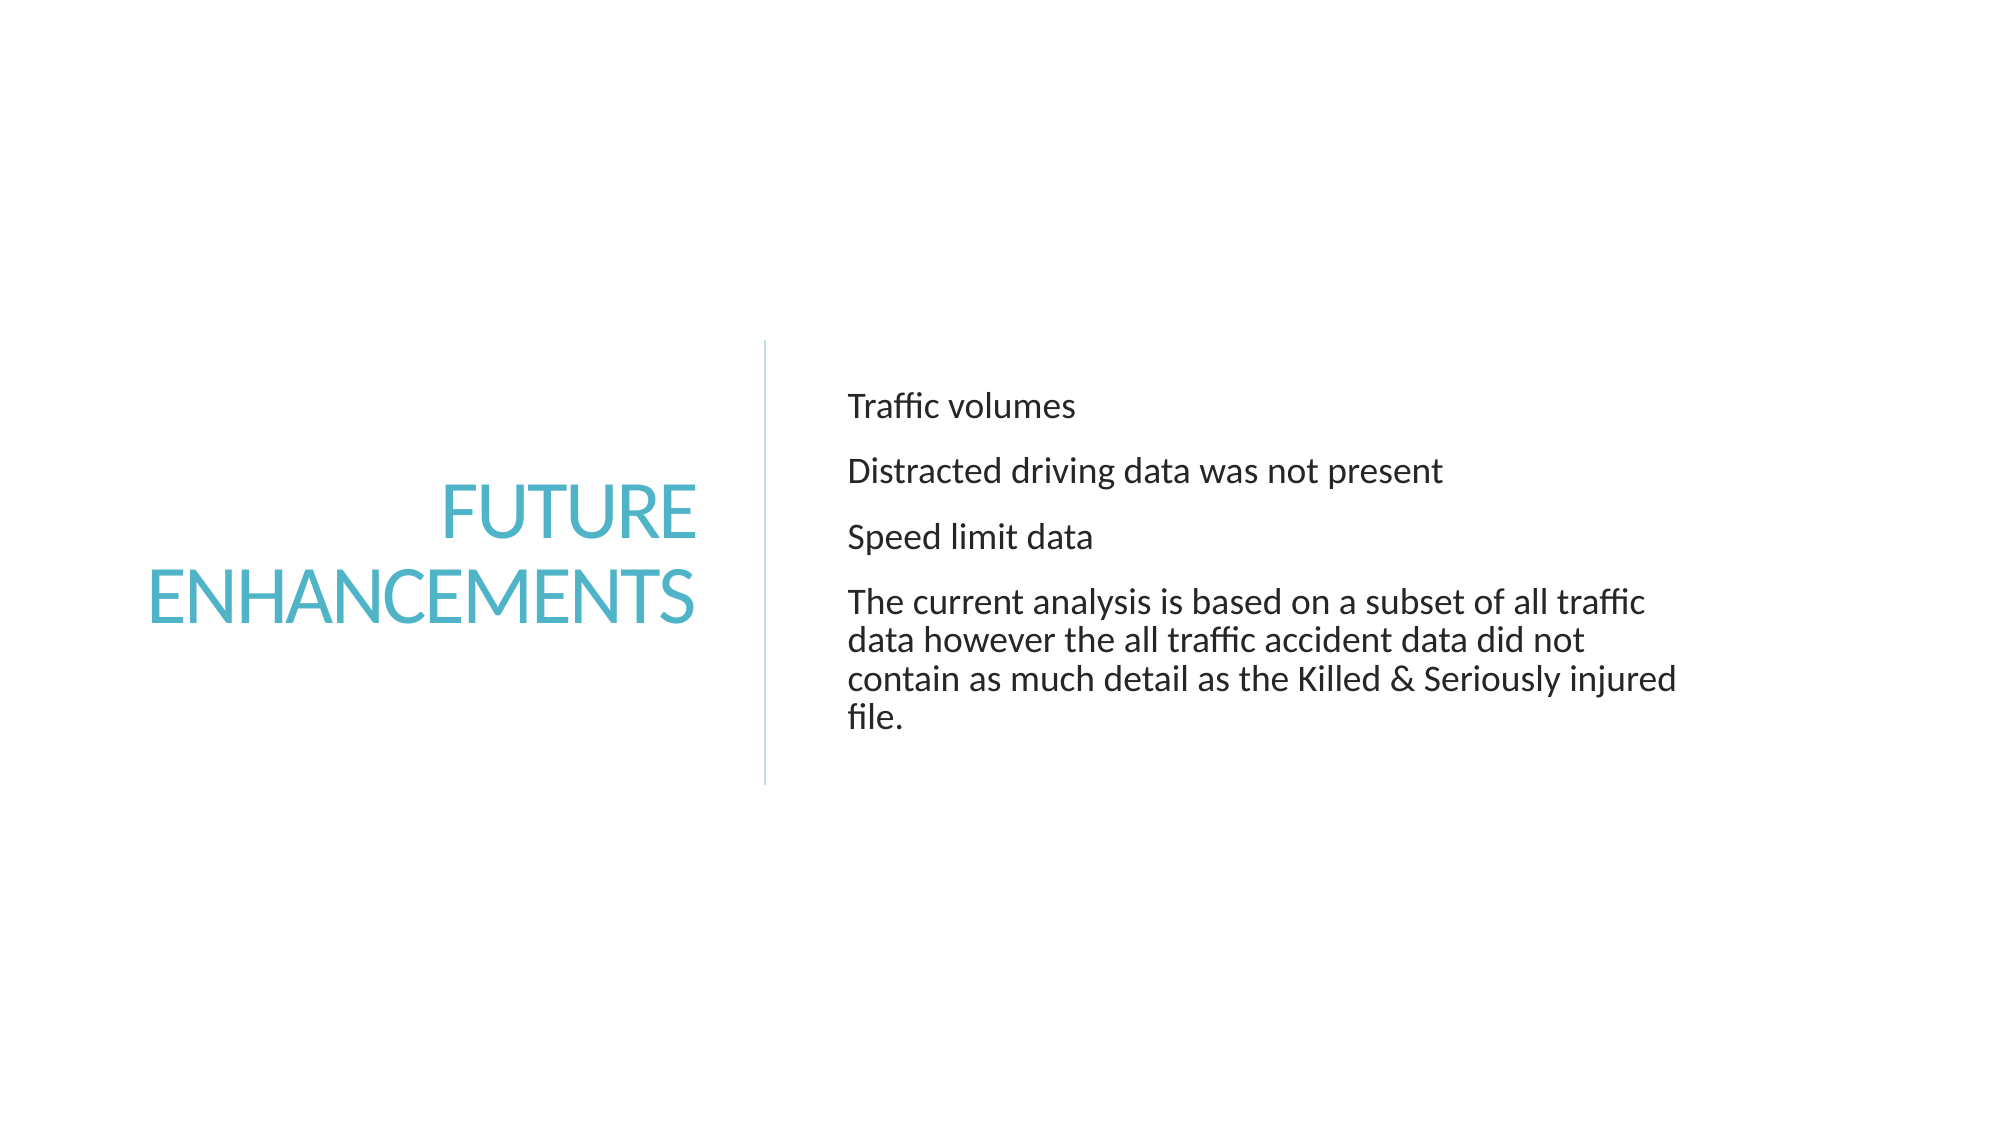

# FUTURE ENHANCEMENTS
Traffic volumes
Distracted driving data was not present
Speed limit data
The current analysis is based on a subset of all traffic data however the all traffic accident data did not contain as much detail as the Killed & Seriously injured file.